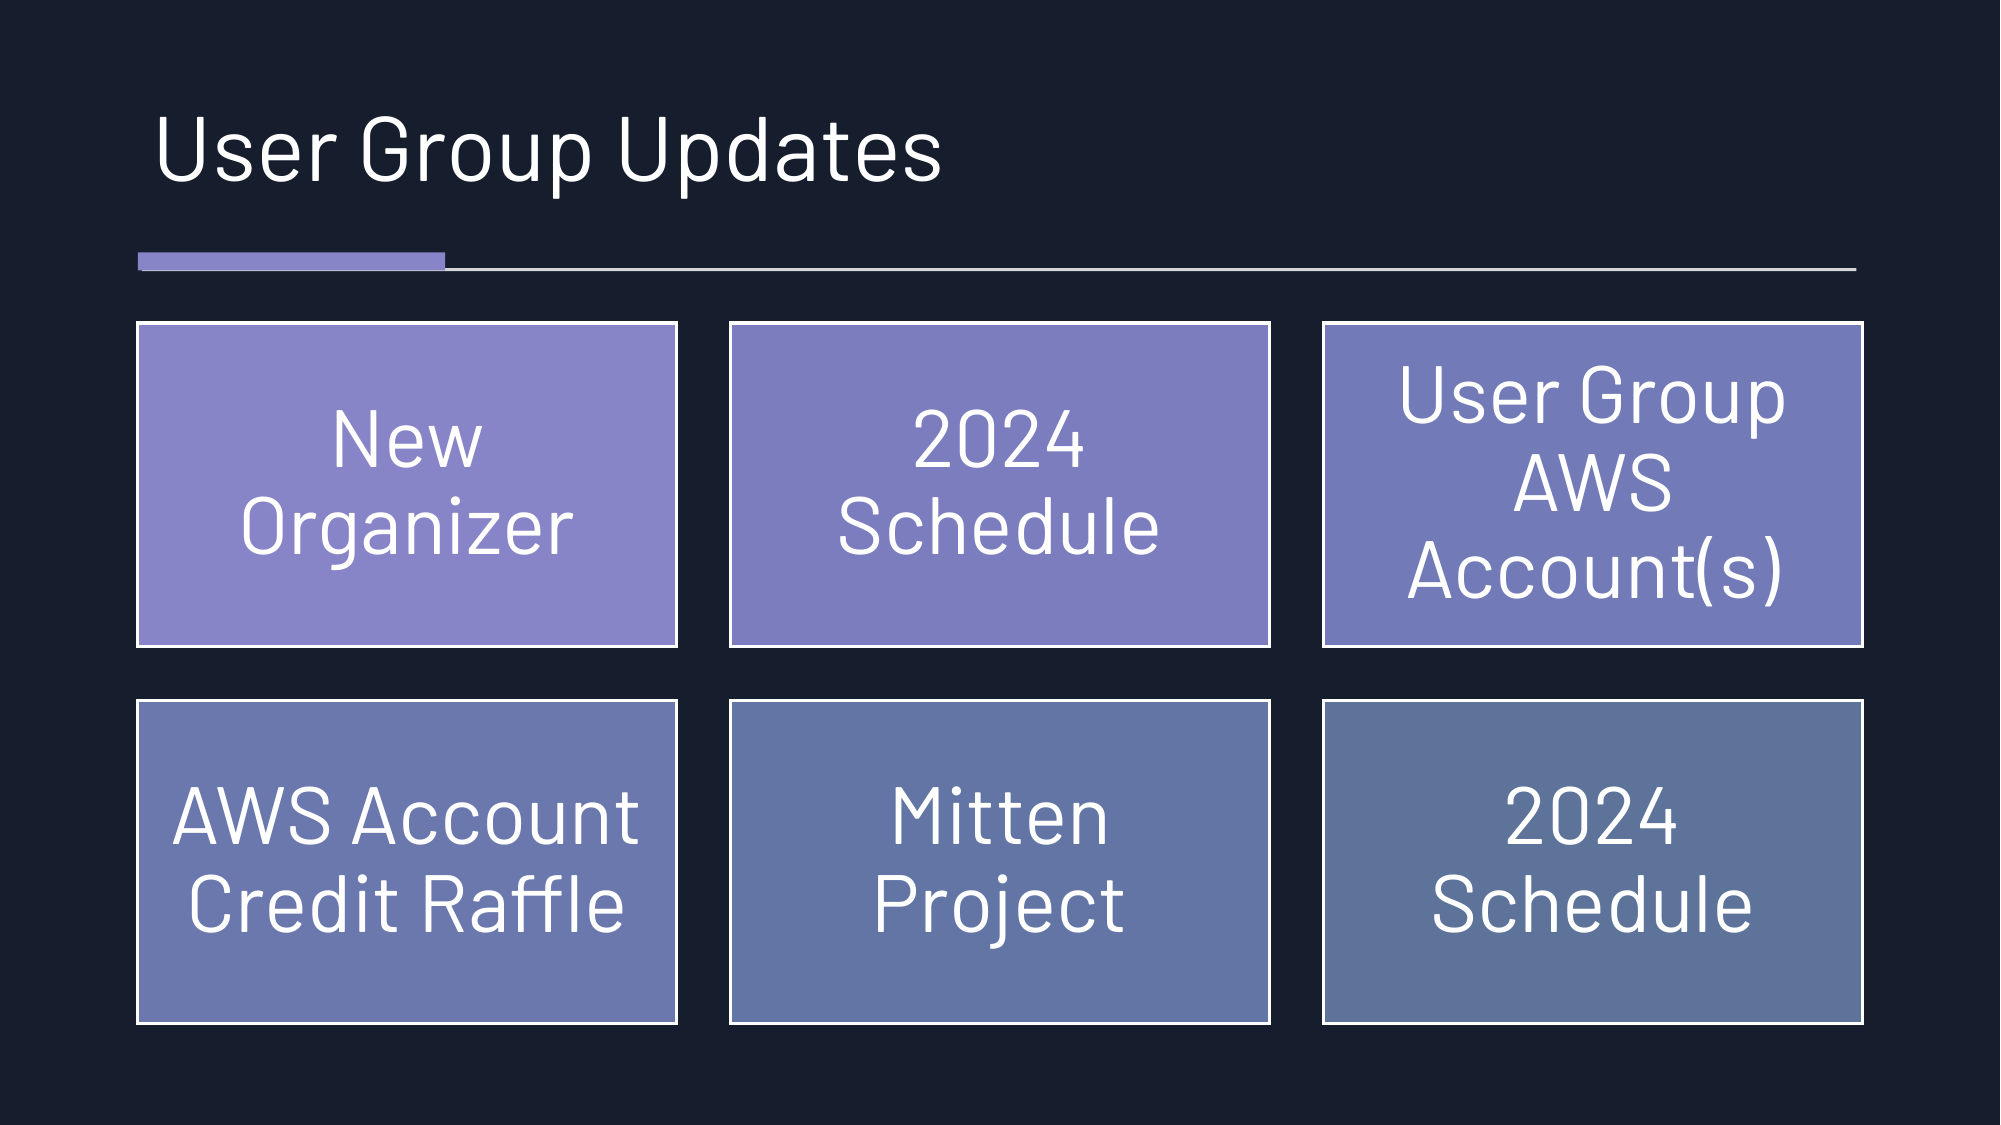

# User Group Updates

New Organizer
2024 Schedule
User Group AWS Account(s)
AWS Account Credit Raffle
Mitten Project
2024 Schedule